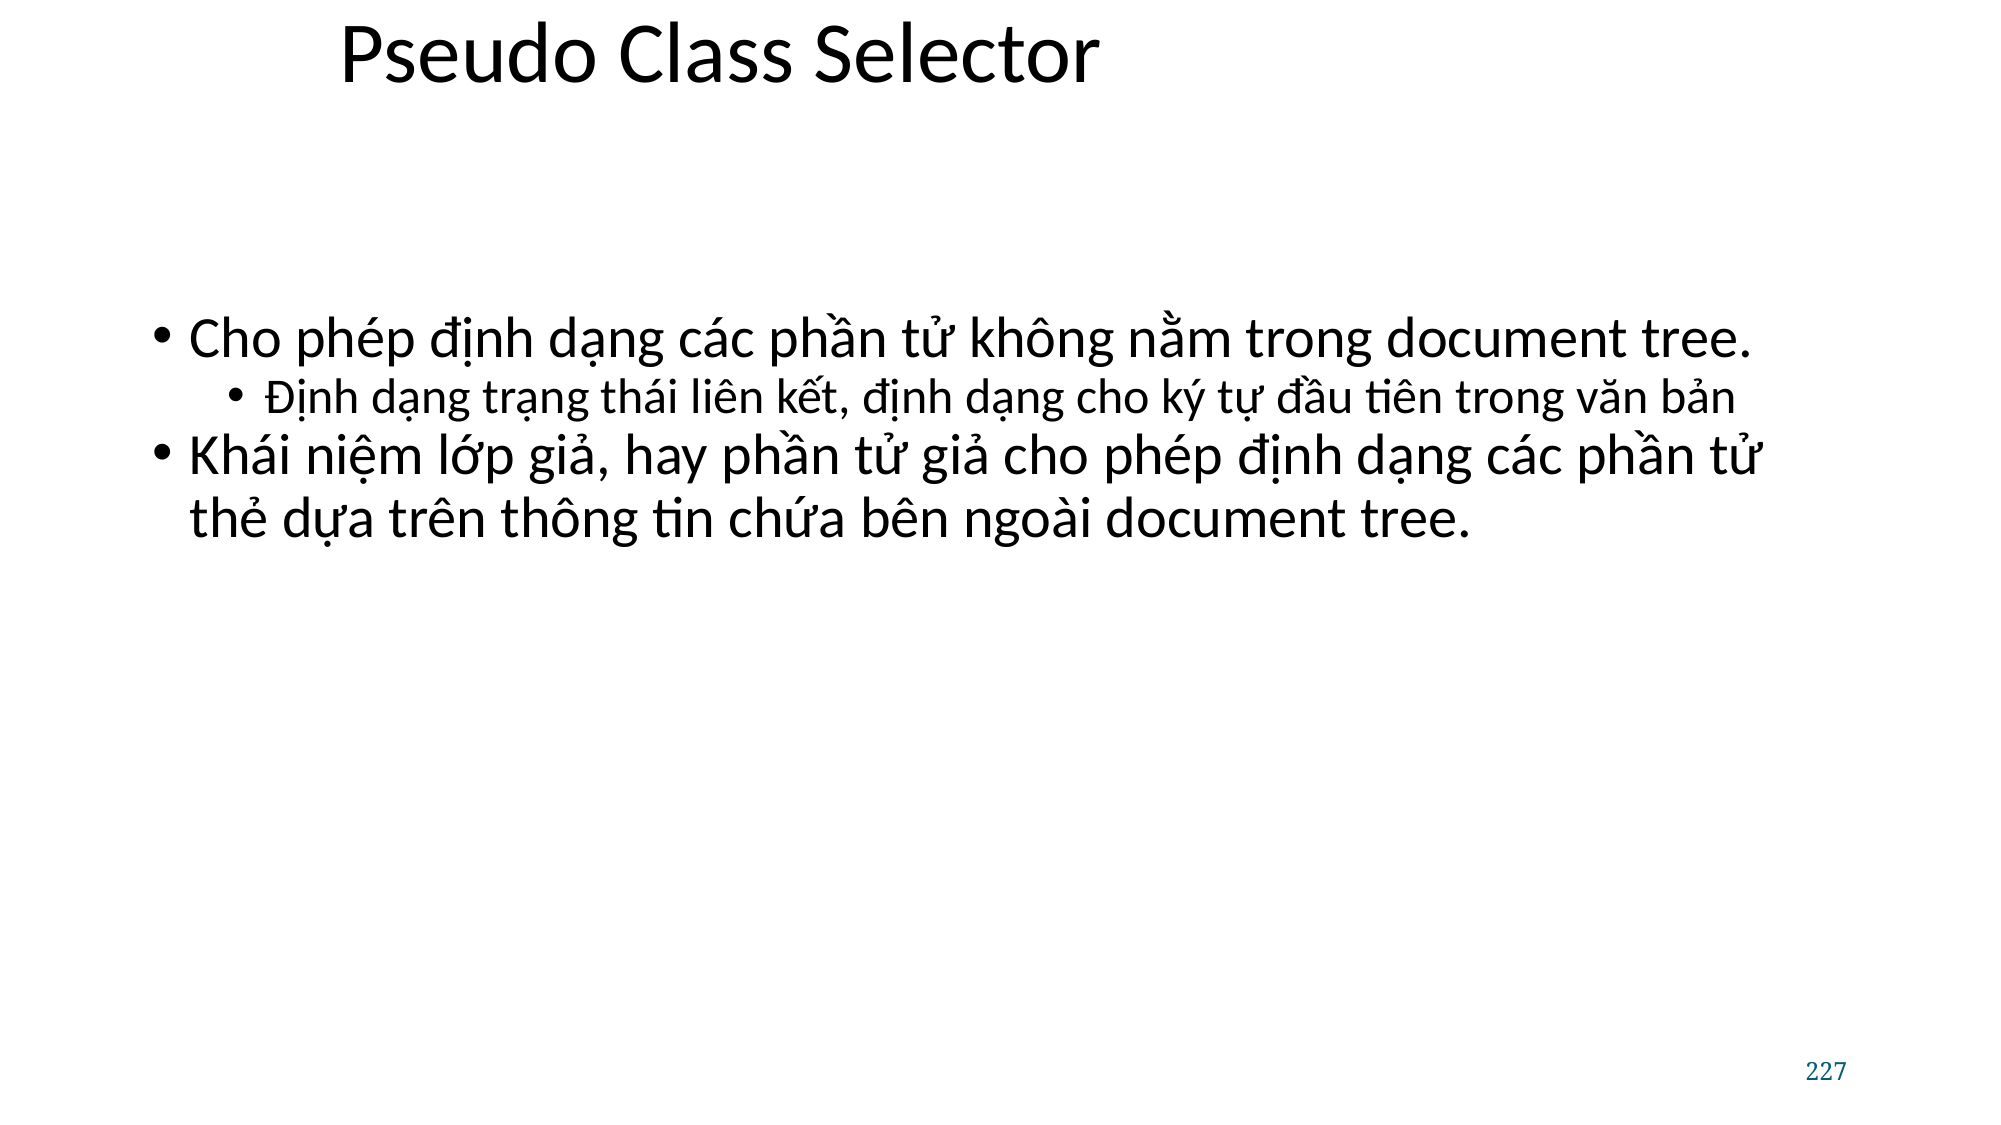

# Pseudo Class Selector
Cho phép định dạng các phần tử không nằm trong document tree.
Định dạng trạng thái liên kết, định dạng cho ký tự đầu tiên trong văn bản
Khái niệm lớp giả, hay phần tử giả cho phép định dạng các phần tử thẻ dựa trên thông tin chứa bên ngoài document tree.
227